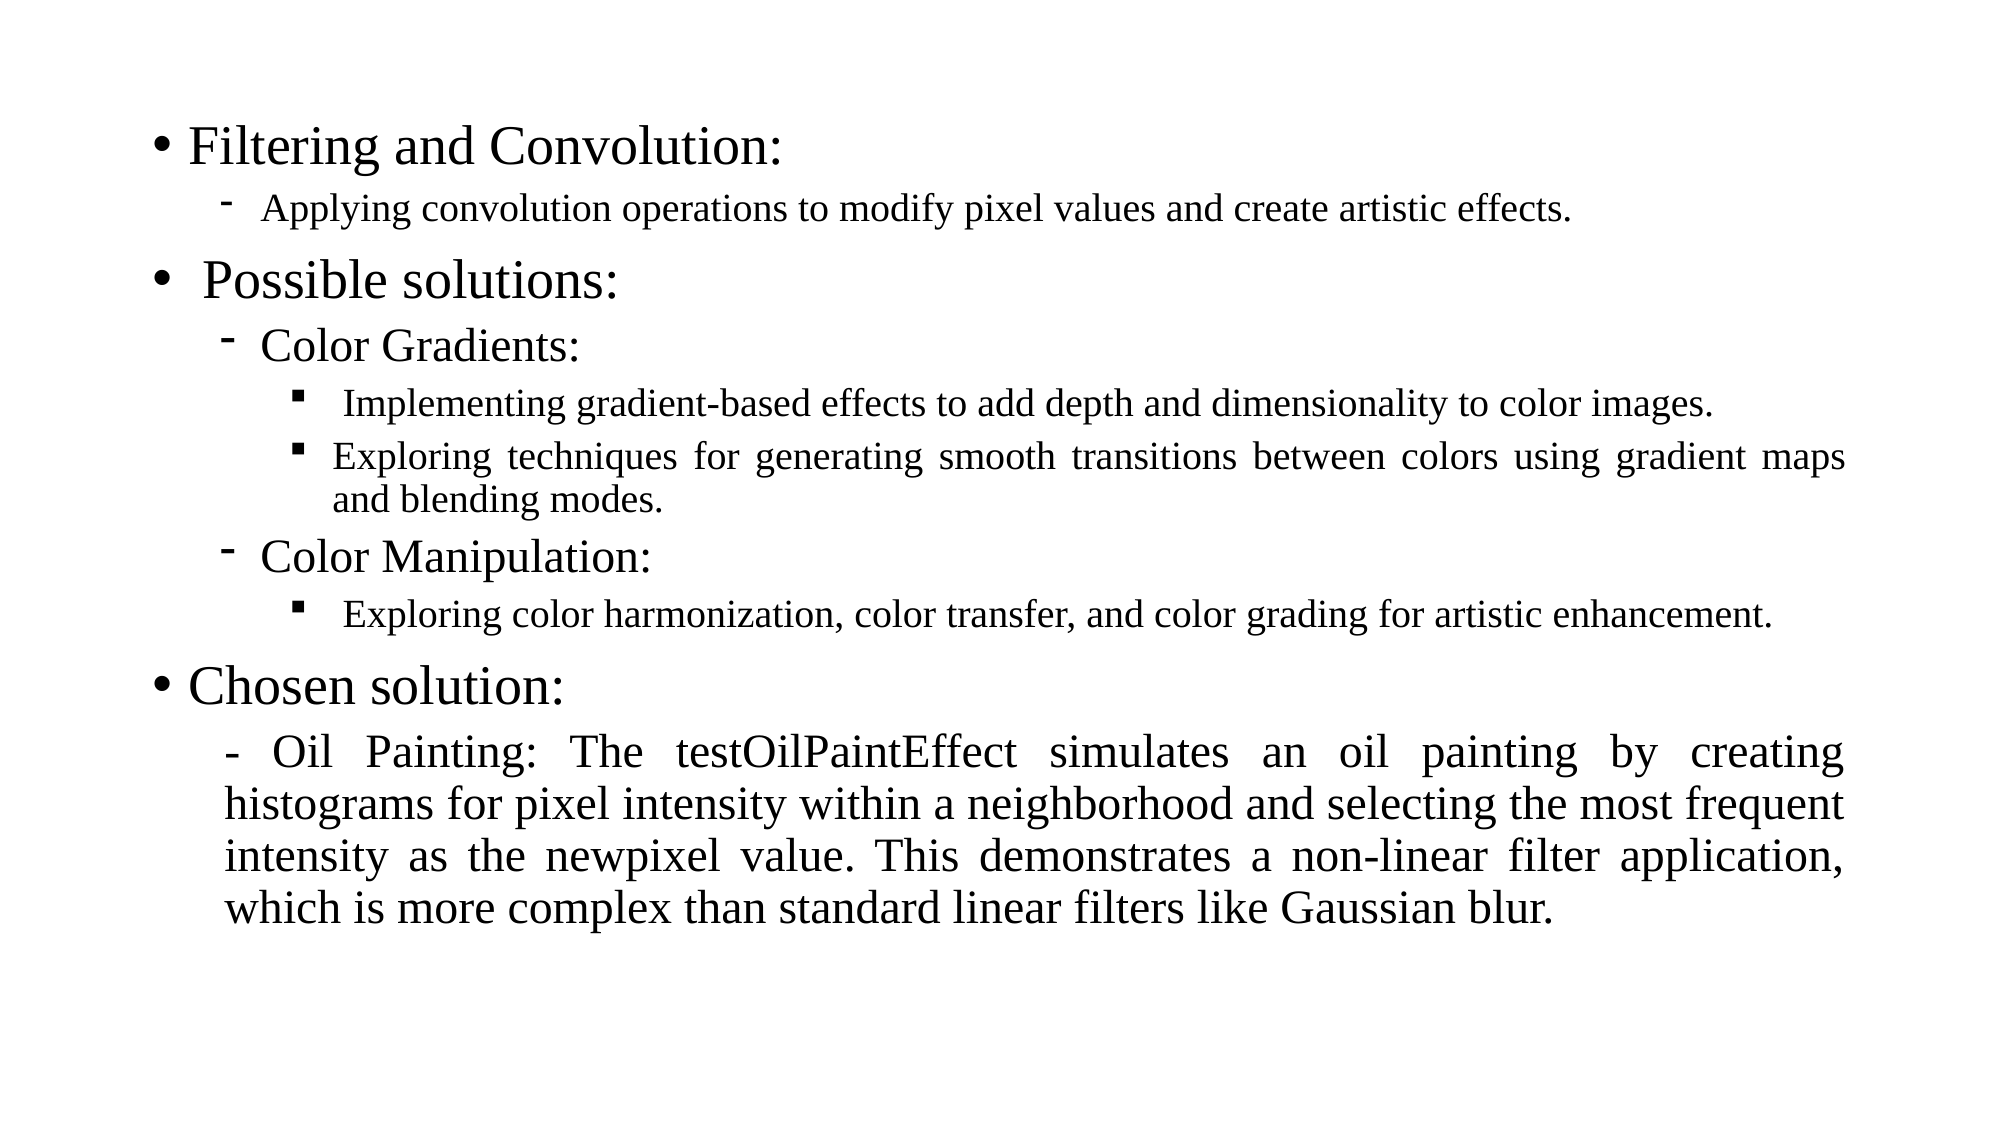

Filtering and Convolution:
Applying convolution operations to modify pixel values and create artistic effects.
 Possible solutions:
Color Gradients:
 Implementing gradient-based effects to add depth and dimensionality to color images.
Exploring techniques for generating smooth transitions between colors using gradient maps and blending modes.
Color Manipulation:
 Exploring color harmonization, color transfer, and color grading for artistic enhancement.
Chosen solution:
- Oil Painting: The testOilPaintEffect simulates an oil painting by creating histograms for pixel intensity within a neighborhood and selecting the most frequent intensity as the newpixel value. This demonstrates a non-linear filter application, which is more complex than standard linear filters like Gaussian blur.